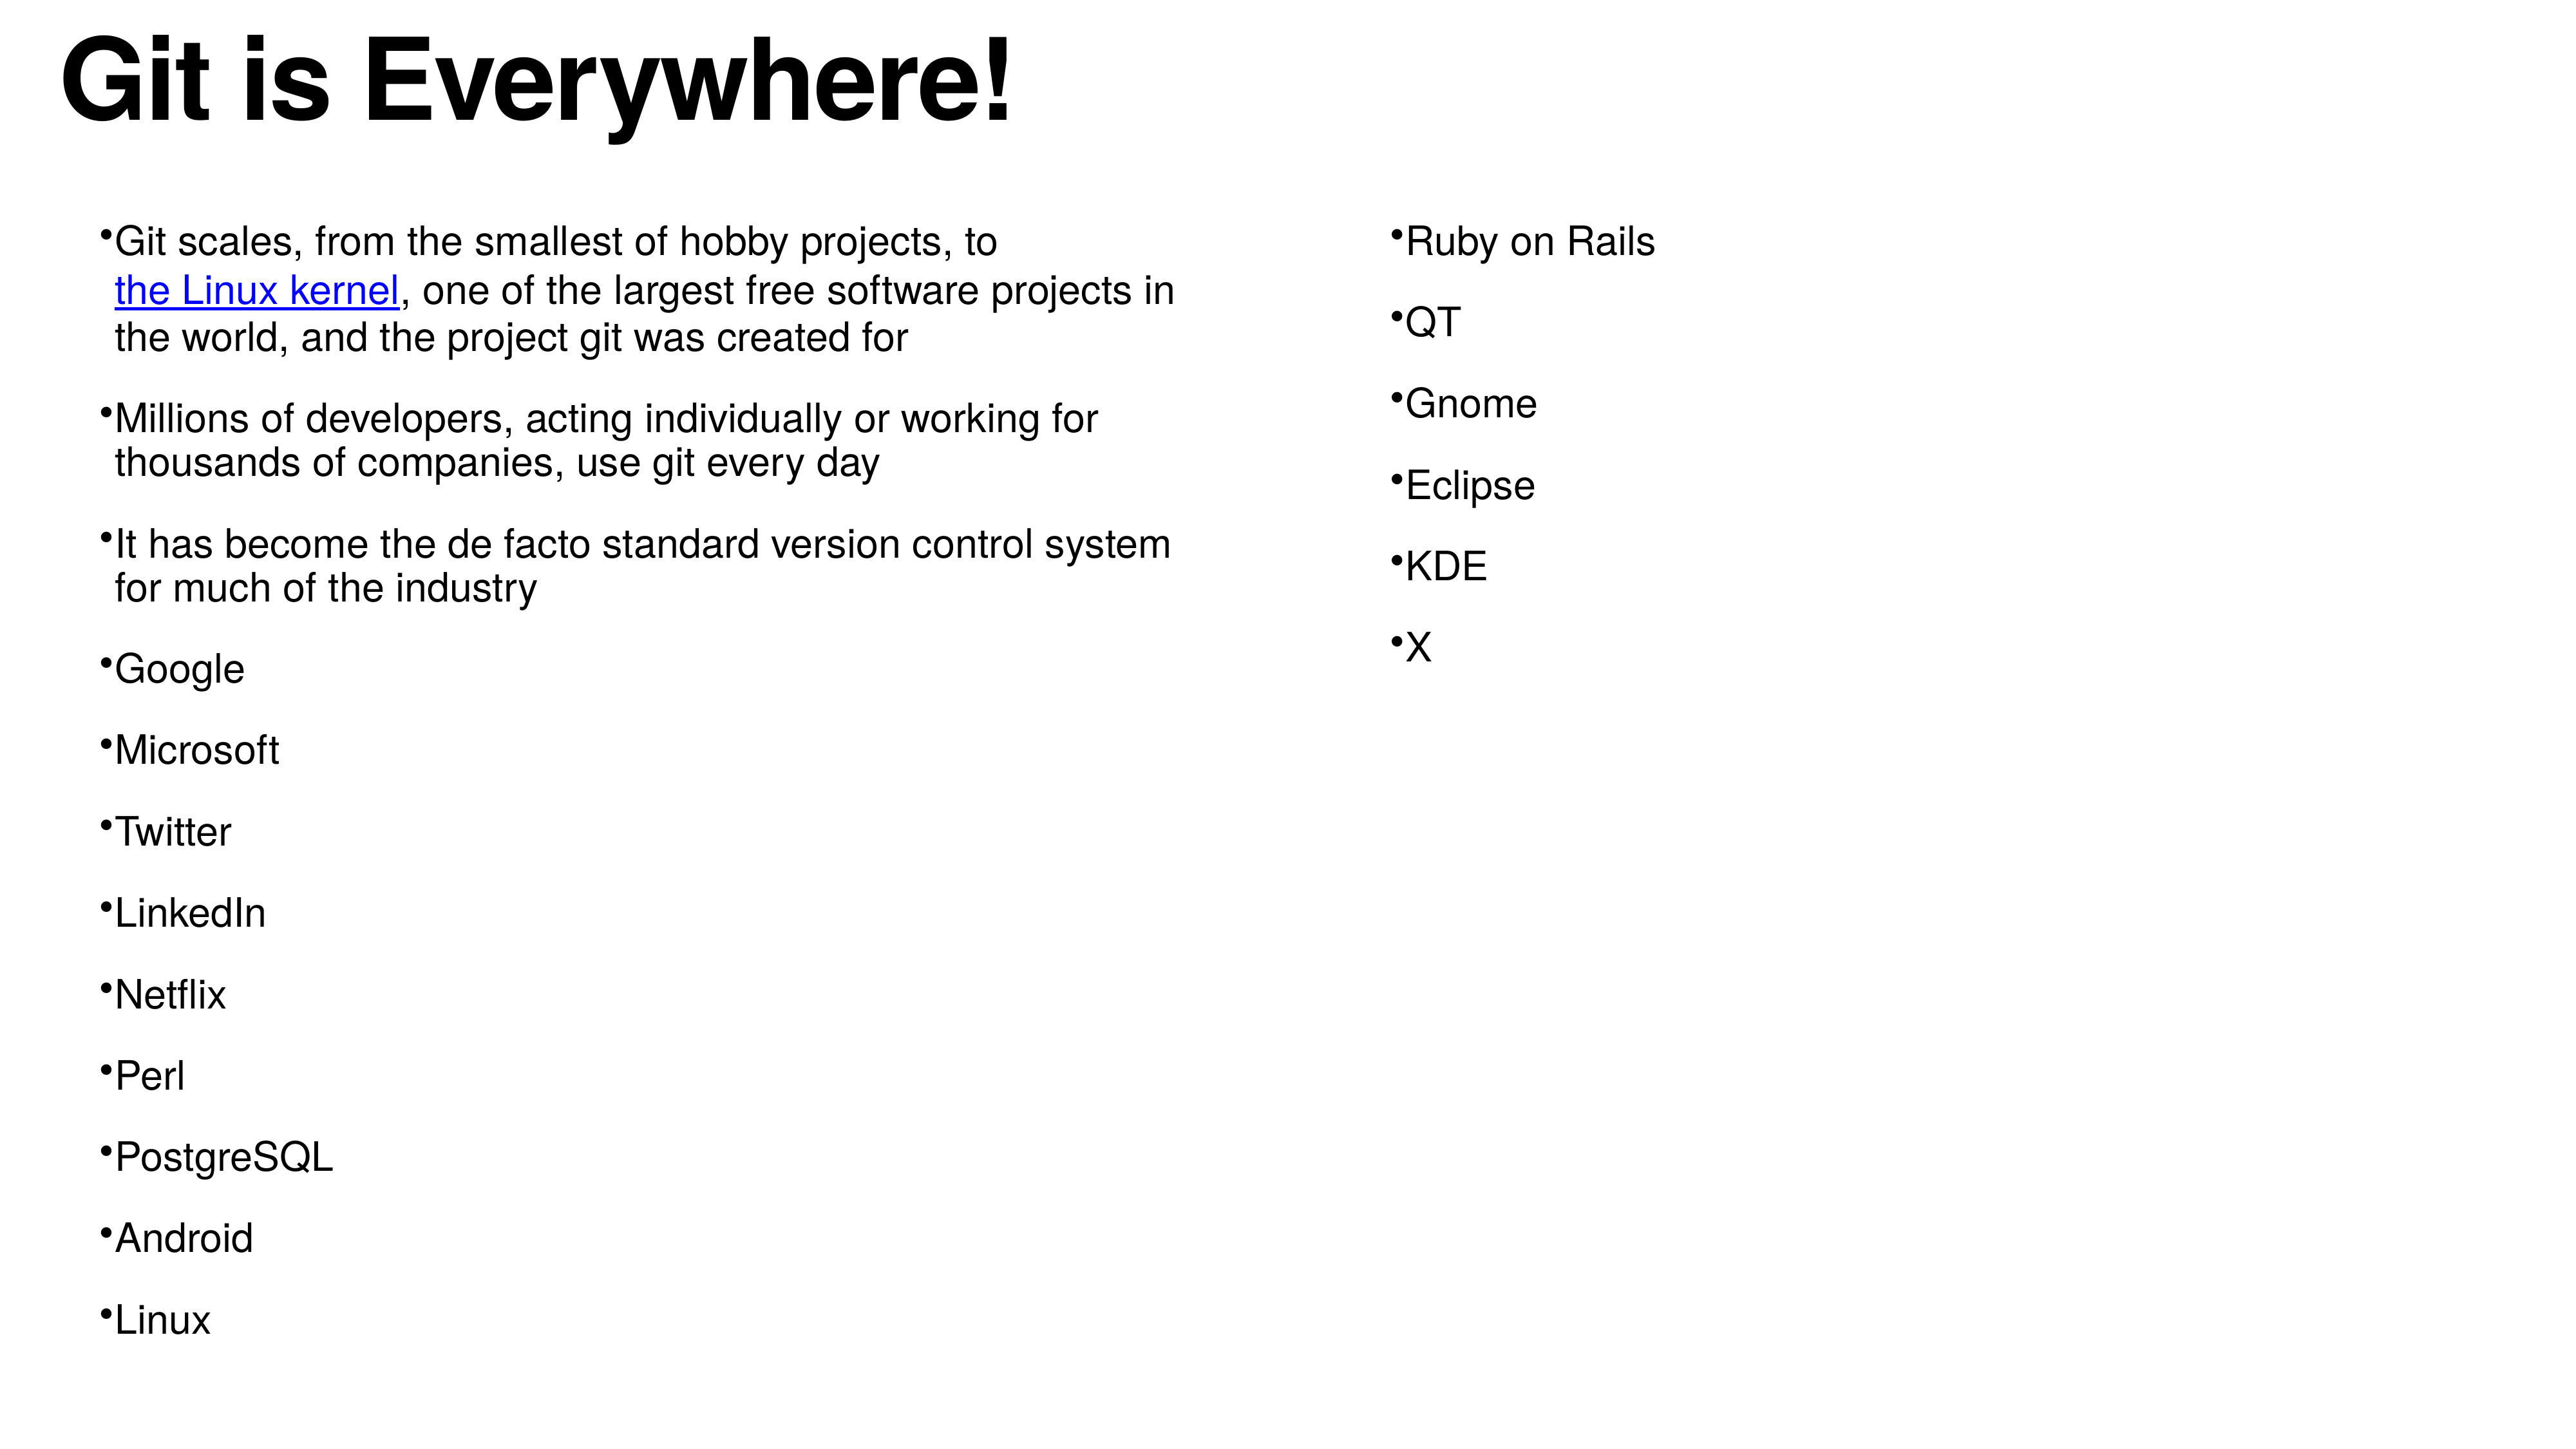

# Git is Everywhere!
Git scales, from the smallest of hobby projects, to the Linux kernel, one of the largest free software projects in the world, and the project git was created for
Millions of developers, acting individually or working for thousands of companies, use git every day
It has become the de facto standard version control system for much of the industry
Google
Microsoft
Twitter
LinkedIn
Netflix
Perl
PostgreSQL
Android
Linux
Ruby on Rails
QT
Gnome
Eclipse
KDE
X